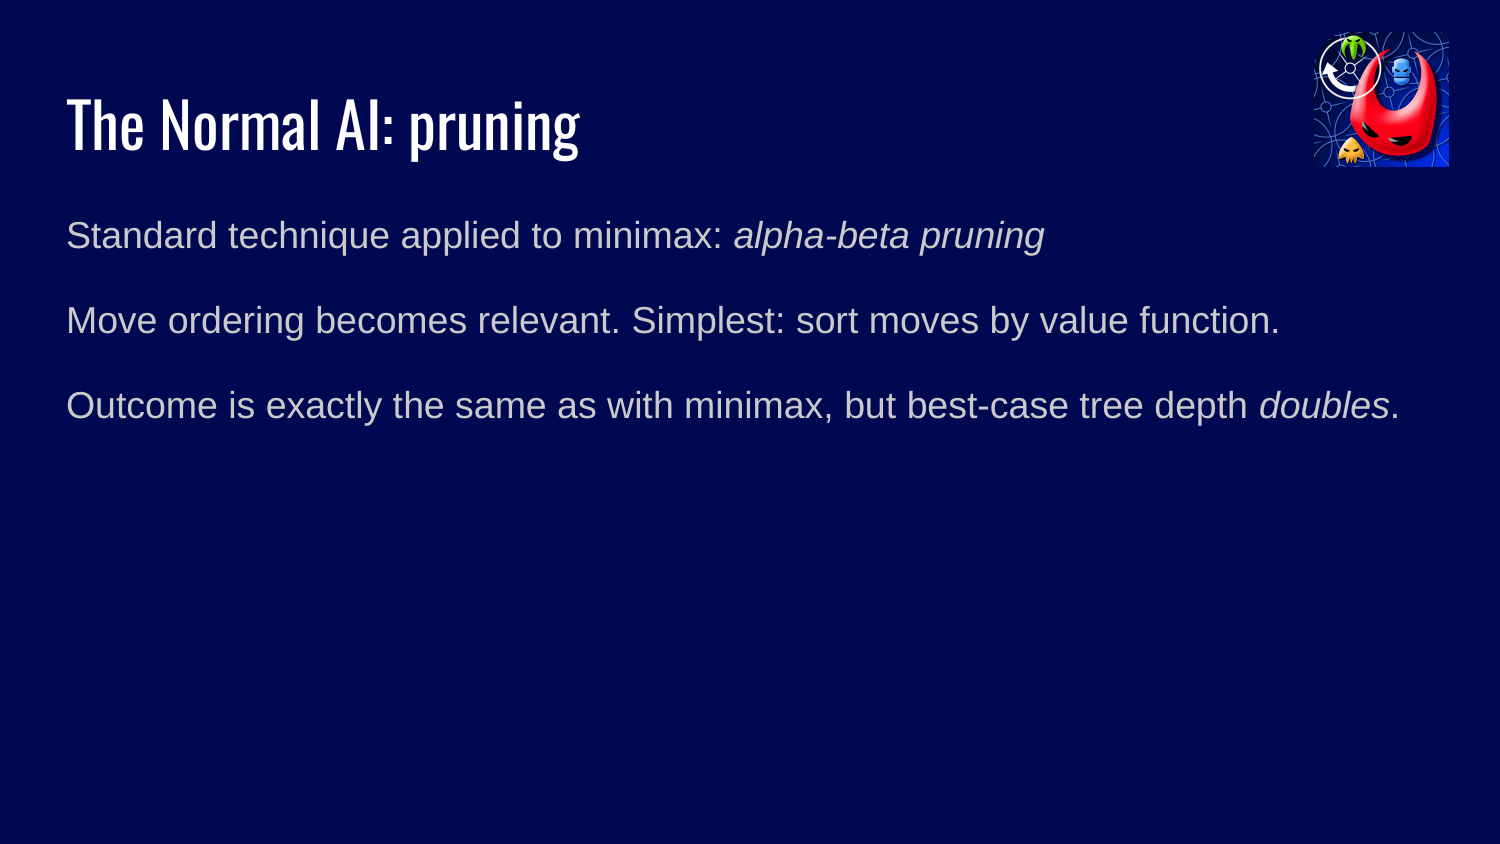

# The Normal AI: pruning
Standard technique applied to minimax: alpha-beta pruning
Move ordering becomes relevant. Simplest: sort moves by value function.
Outcome is exactly the same as with minimax, but best-case tree depth doubles.